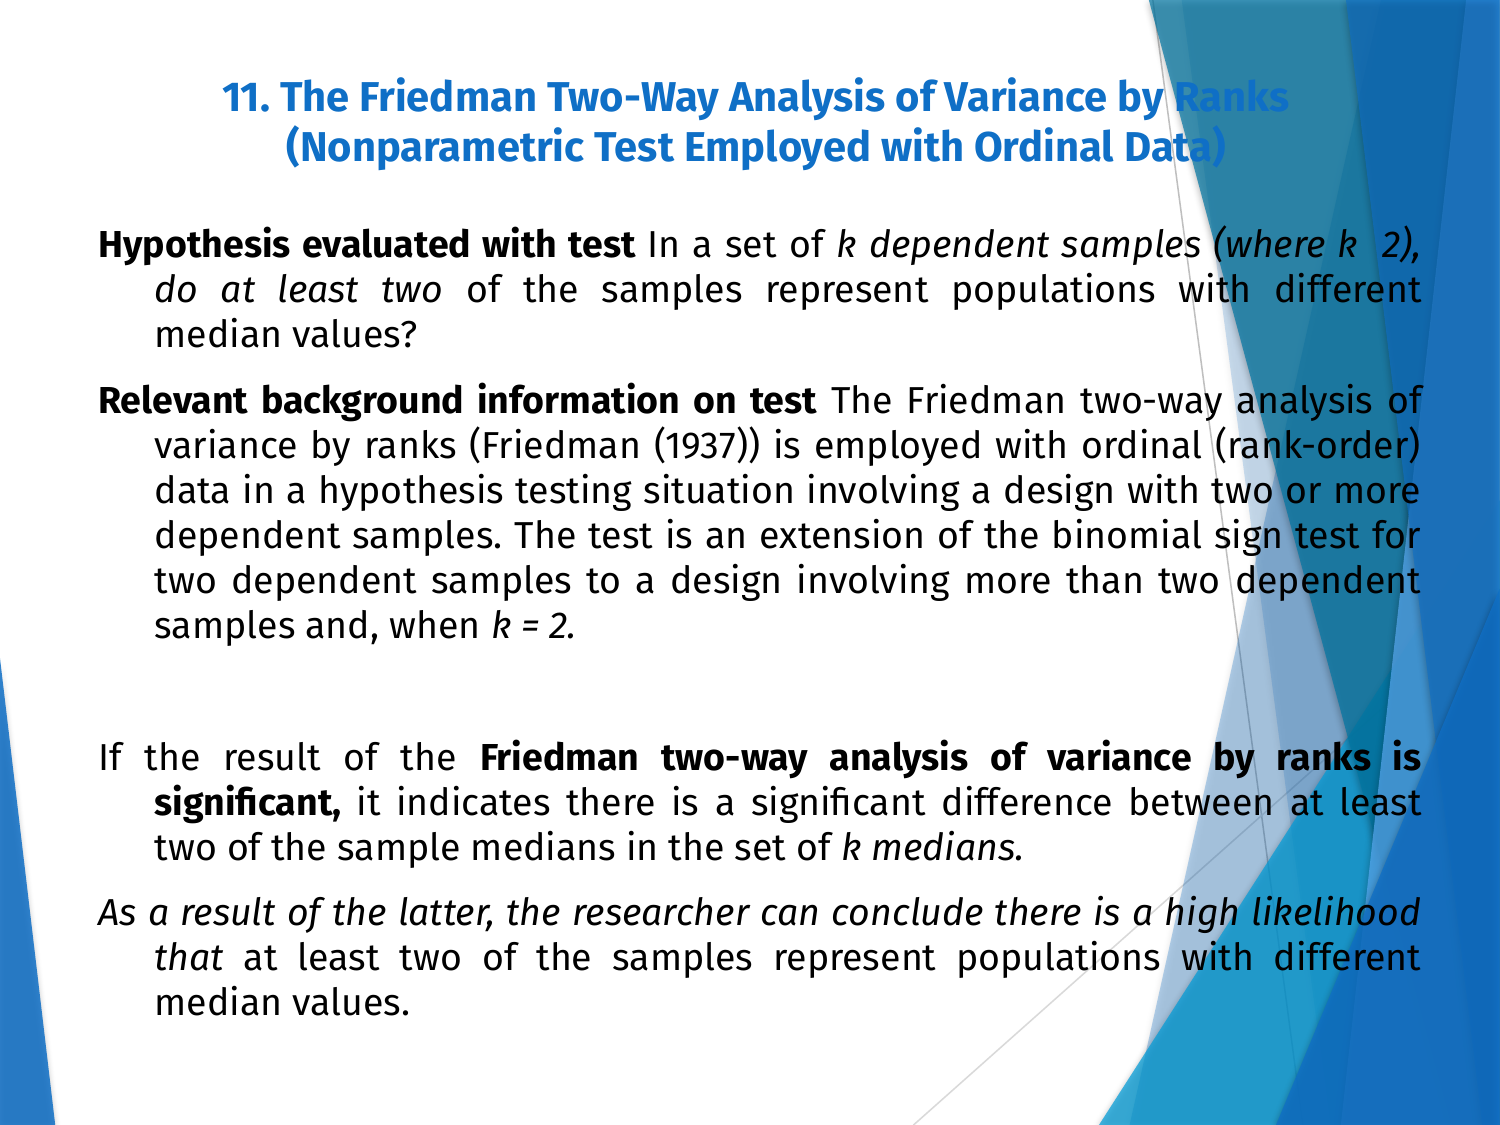

# 11. The Friedman Two-Way Analysis of Variance by Ranks (Nonparametric Test Employed with Ordinal Data)
Hypothesis evaluated with test In a set of k dependent samples (where k  2), do at least two of the samples represent populations with different median values?
Relevant background information on test The Friedman two-way analysis of variance by ranks (Friedman (1937)) is employed with ordinal (rank-order) data in a hypothesis testing situation involving a design with two or more dependent samples. The test is an extension of the binomial sign test for two dependent samples to a design involving more than two dependent samples and, when k = 2.

If the result of the Friedman two-way analysis of variance by ranks is significant, it indicates there is a significant difference between at least two of the sample medians in the set of k medians.
As a result of the latter, the researcher can conclude there is a high likelihood that at least two of the samples represent populations with different median values.